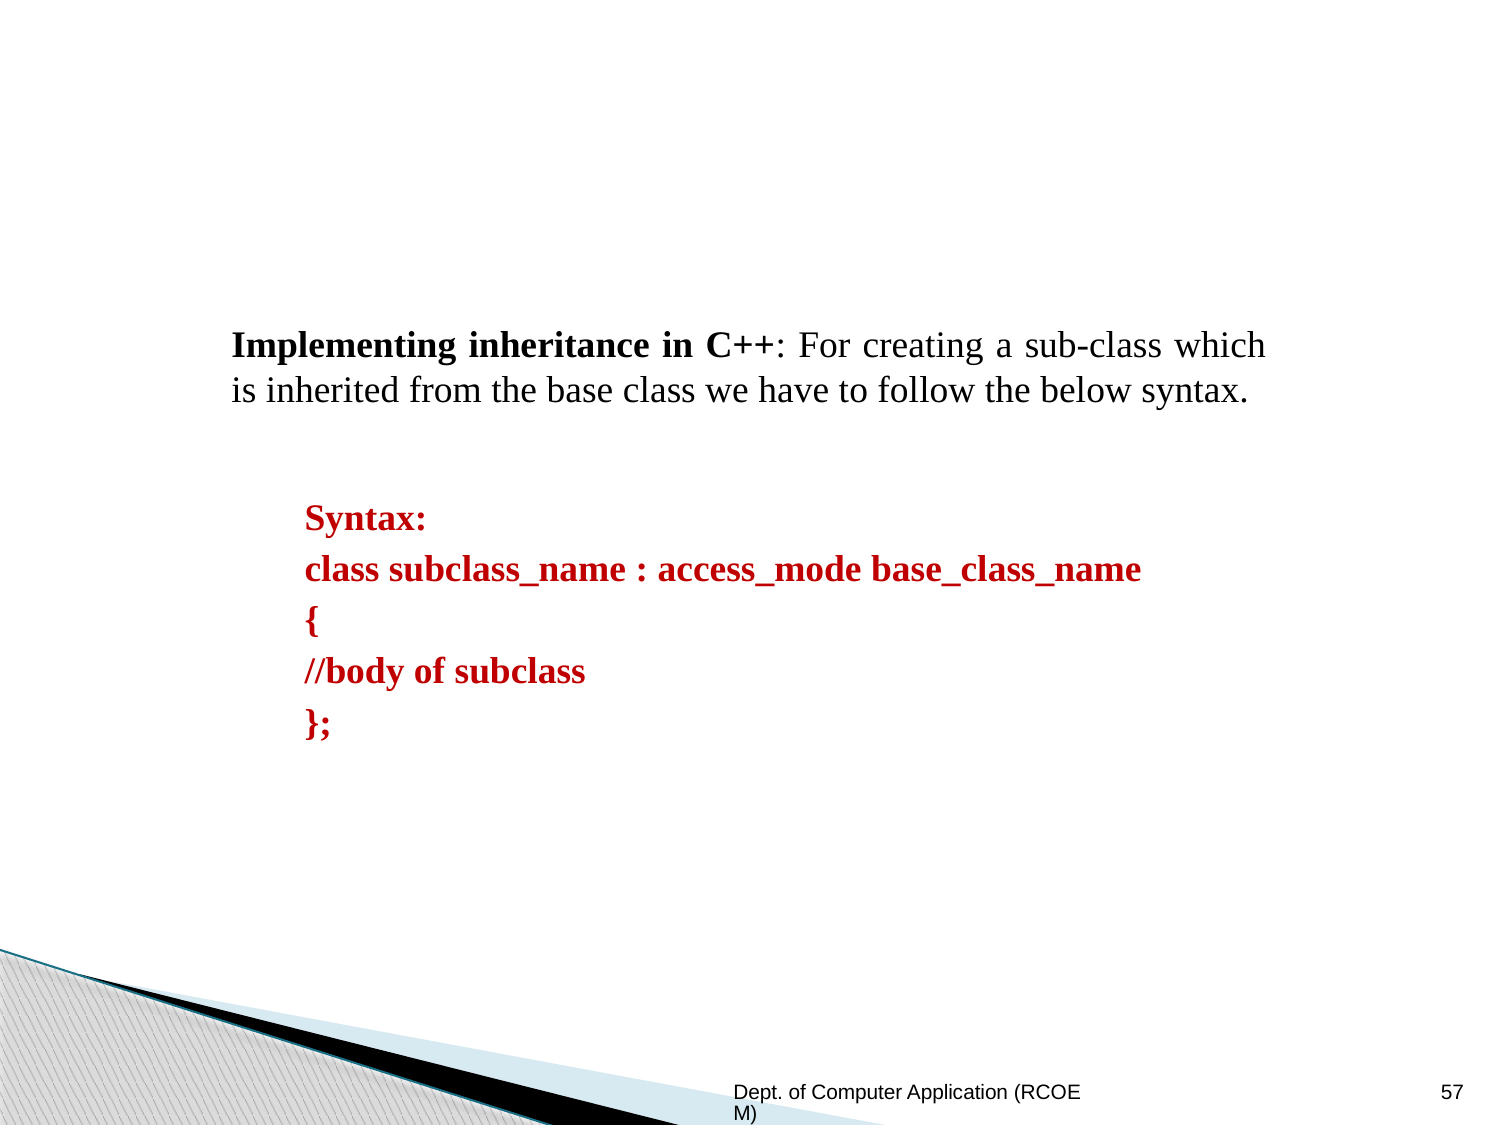

#
Implementing inheritance in C++: For creating a sub-class which is inherited from the base class we have to follow the below syntax.

Syntax:
class subclass_name : access_mode base_class_name
{
//body of subclass
};

Dept. of Computer Application (RCOEM)
57